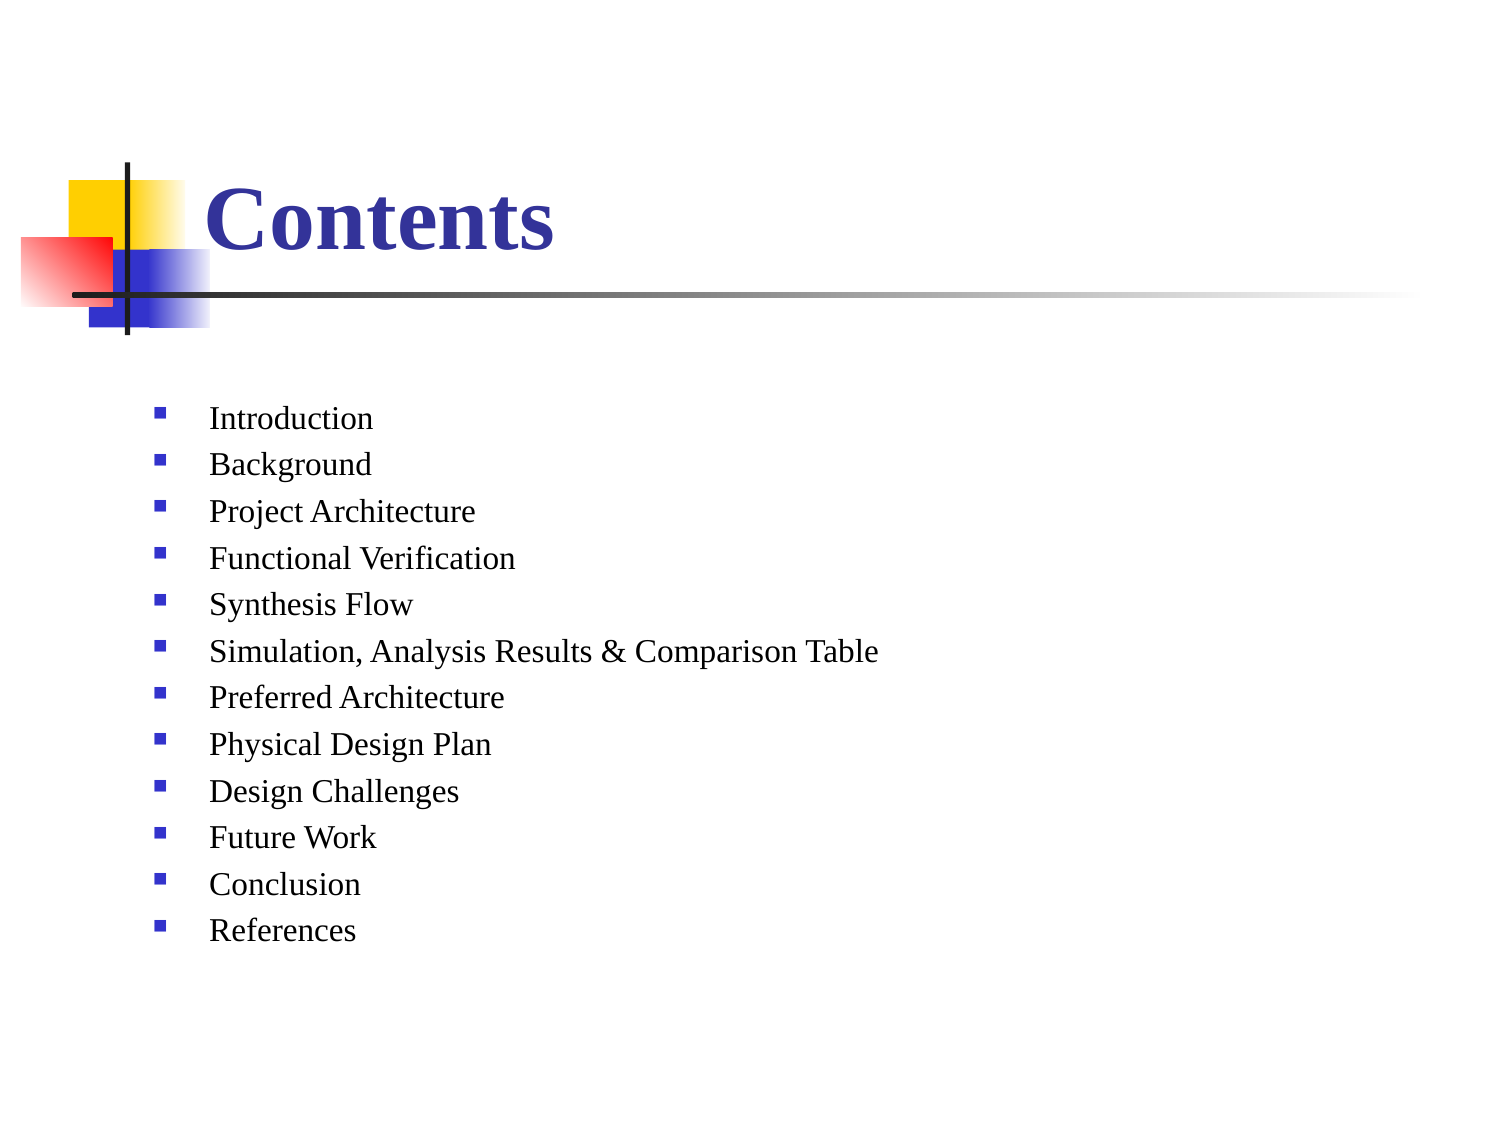

# Contents
Introduction
Background
Project Architecture
Functional Verification
Synthesis Flow
Simulation, Analysis Results & Comparison Table
Preferred Architecture
Physical Design Plan
Design Challenges
Future Work
Conclusion
References
1